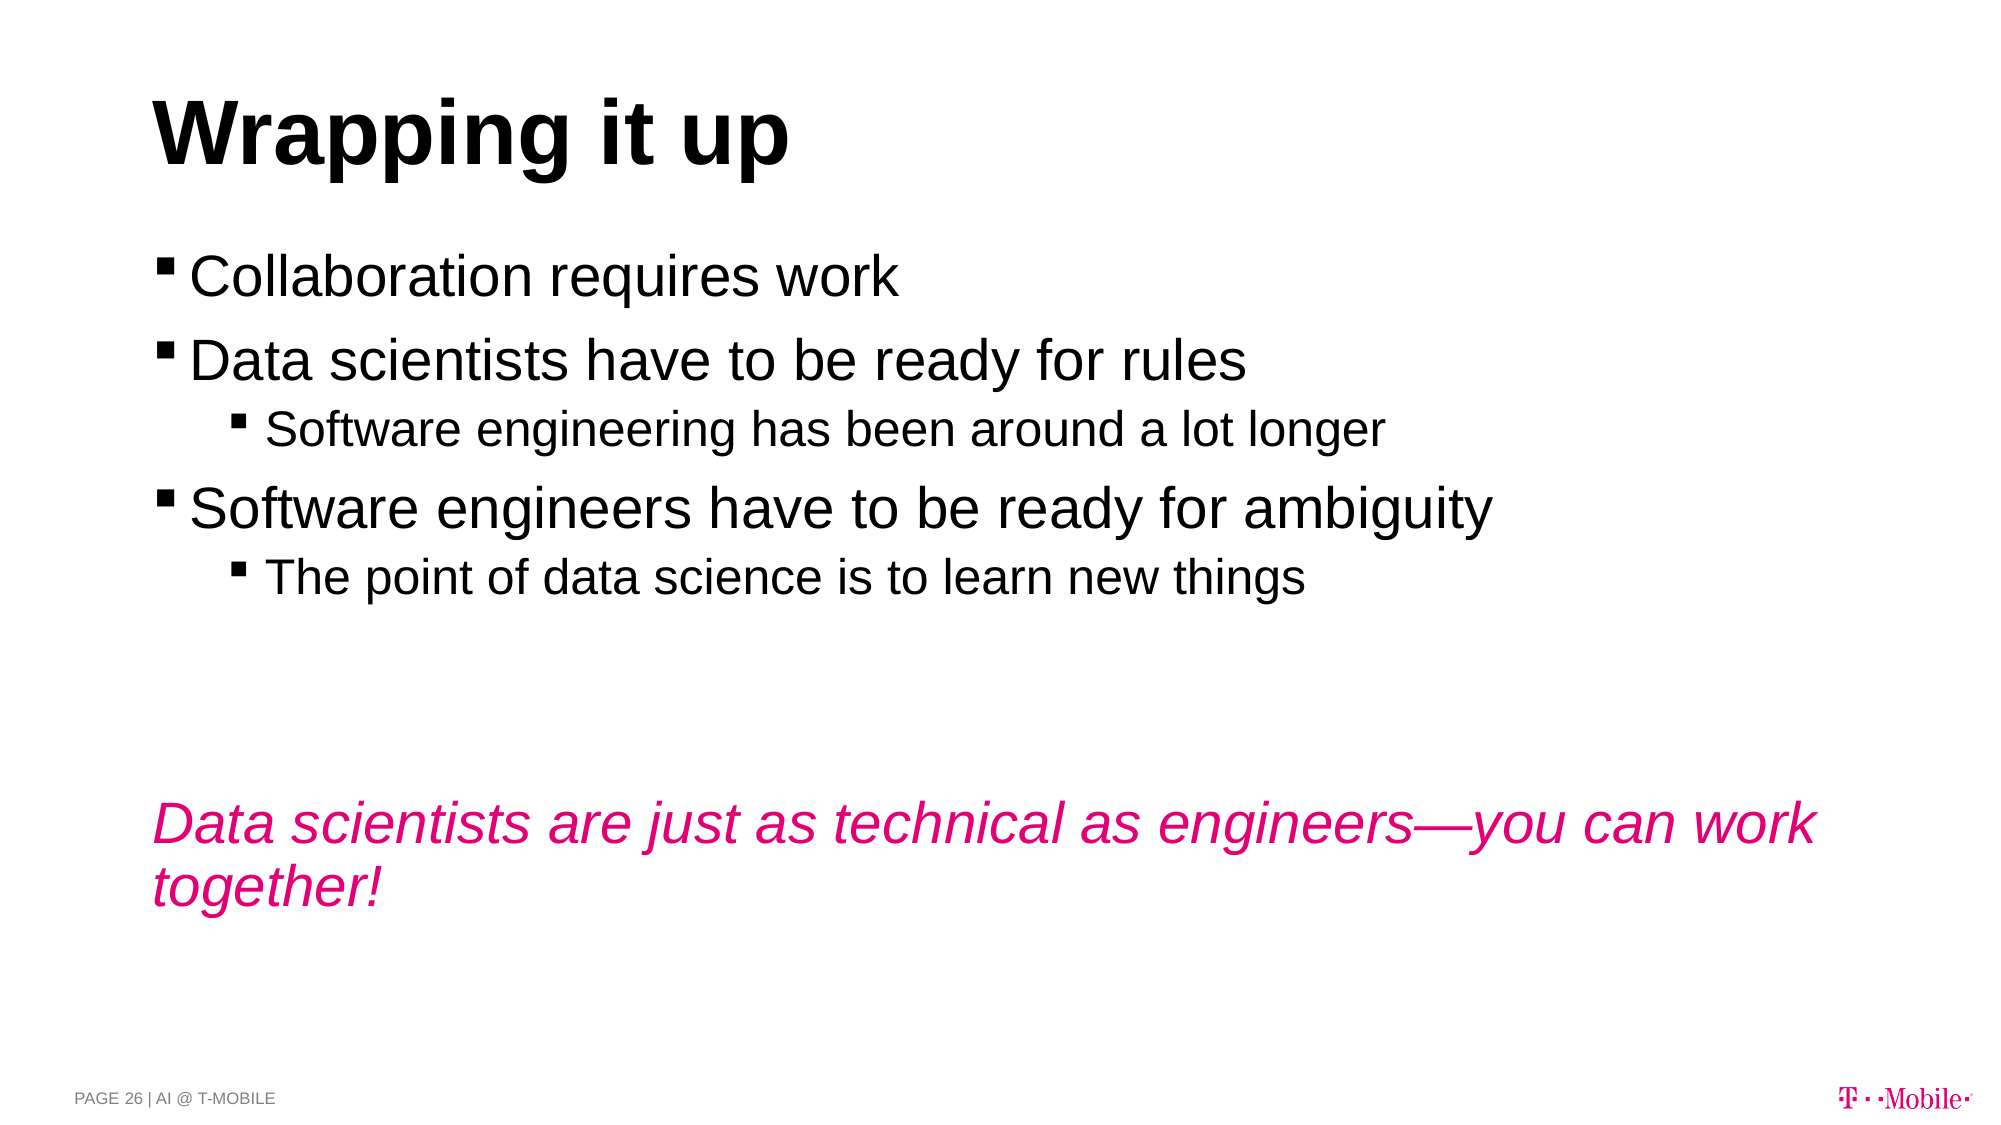

# Wrapping it up
Collaboration requires work
Data scientists have to be ready for rules
Software engineering has been around a lot longer
Software engineers have to be ready for ambiguity
The point of data science is to learn new things

Data scientists are just as technical as engineers—you can work together!